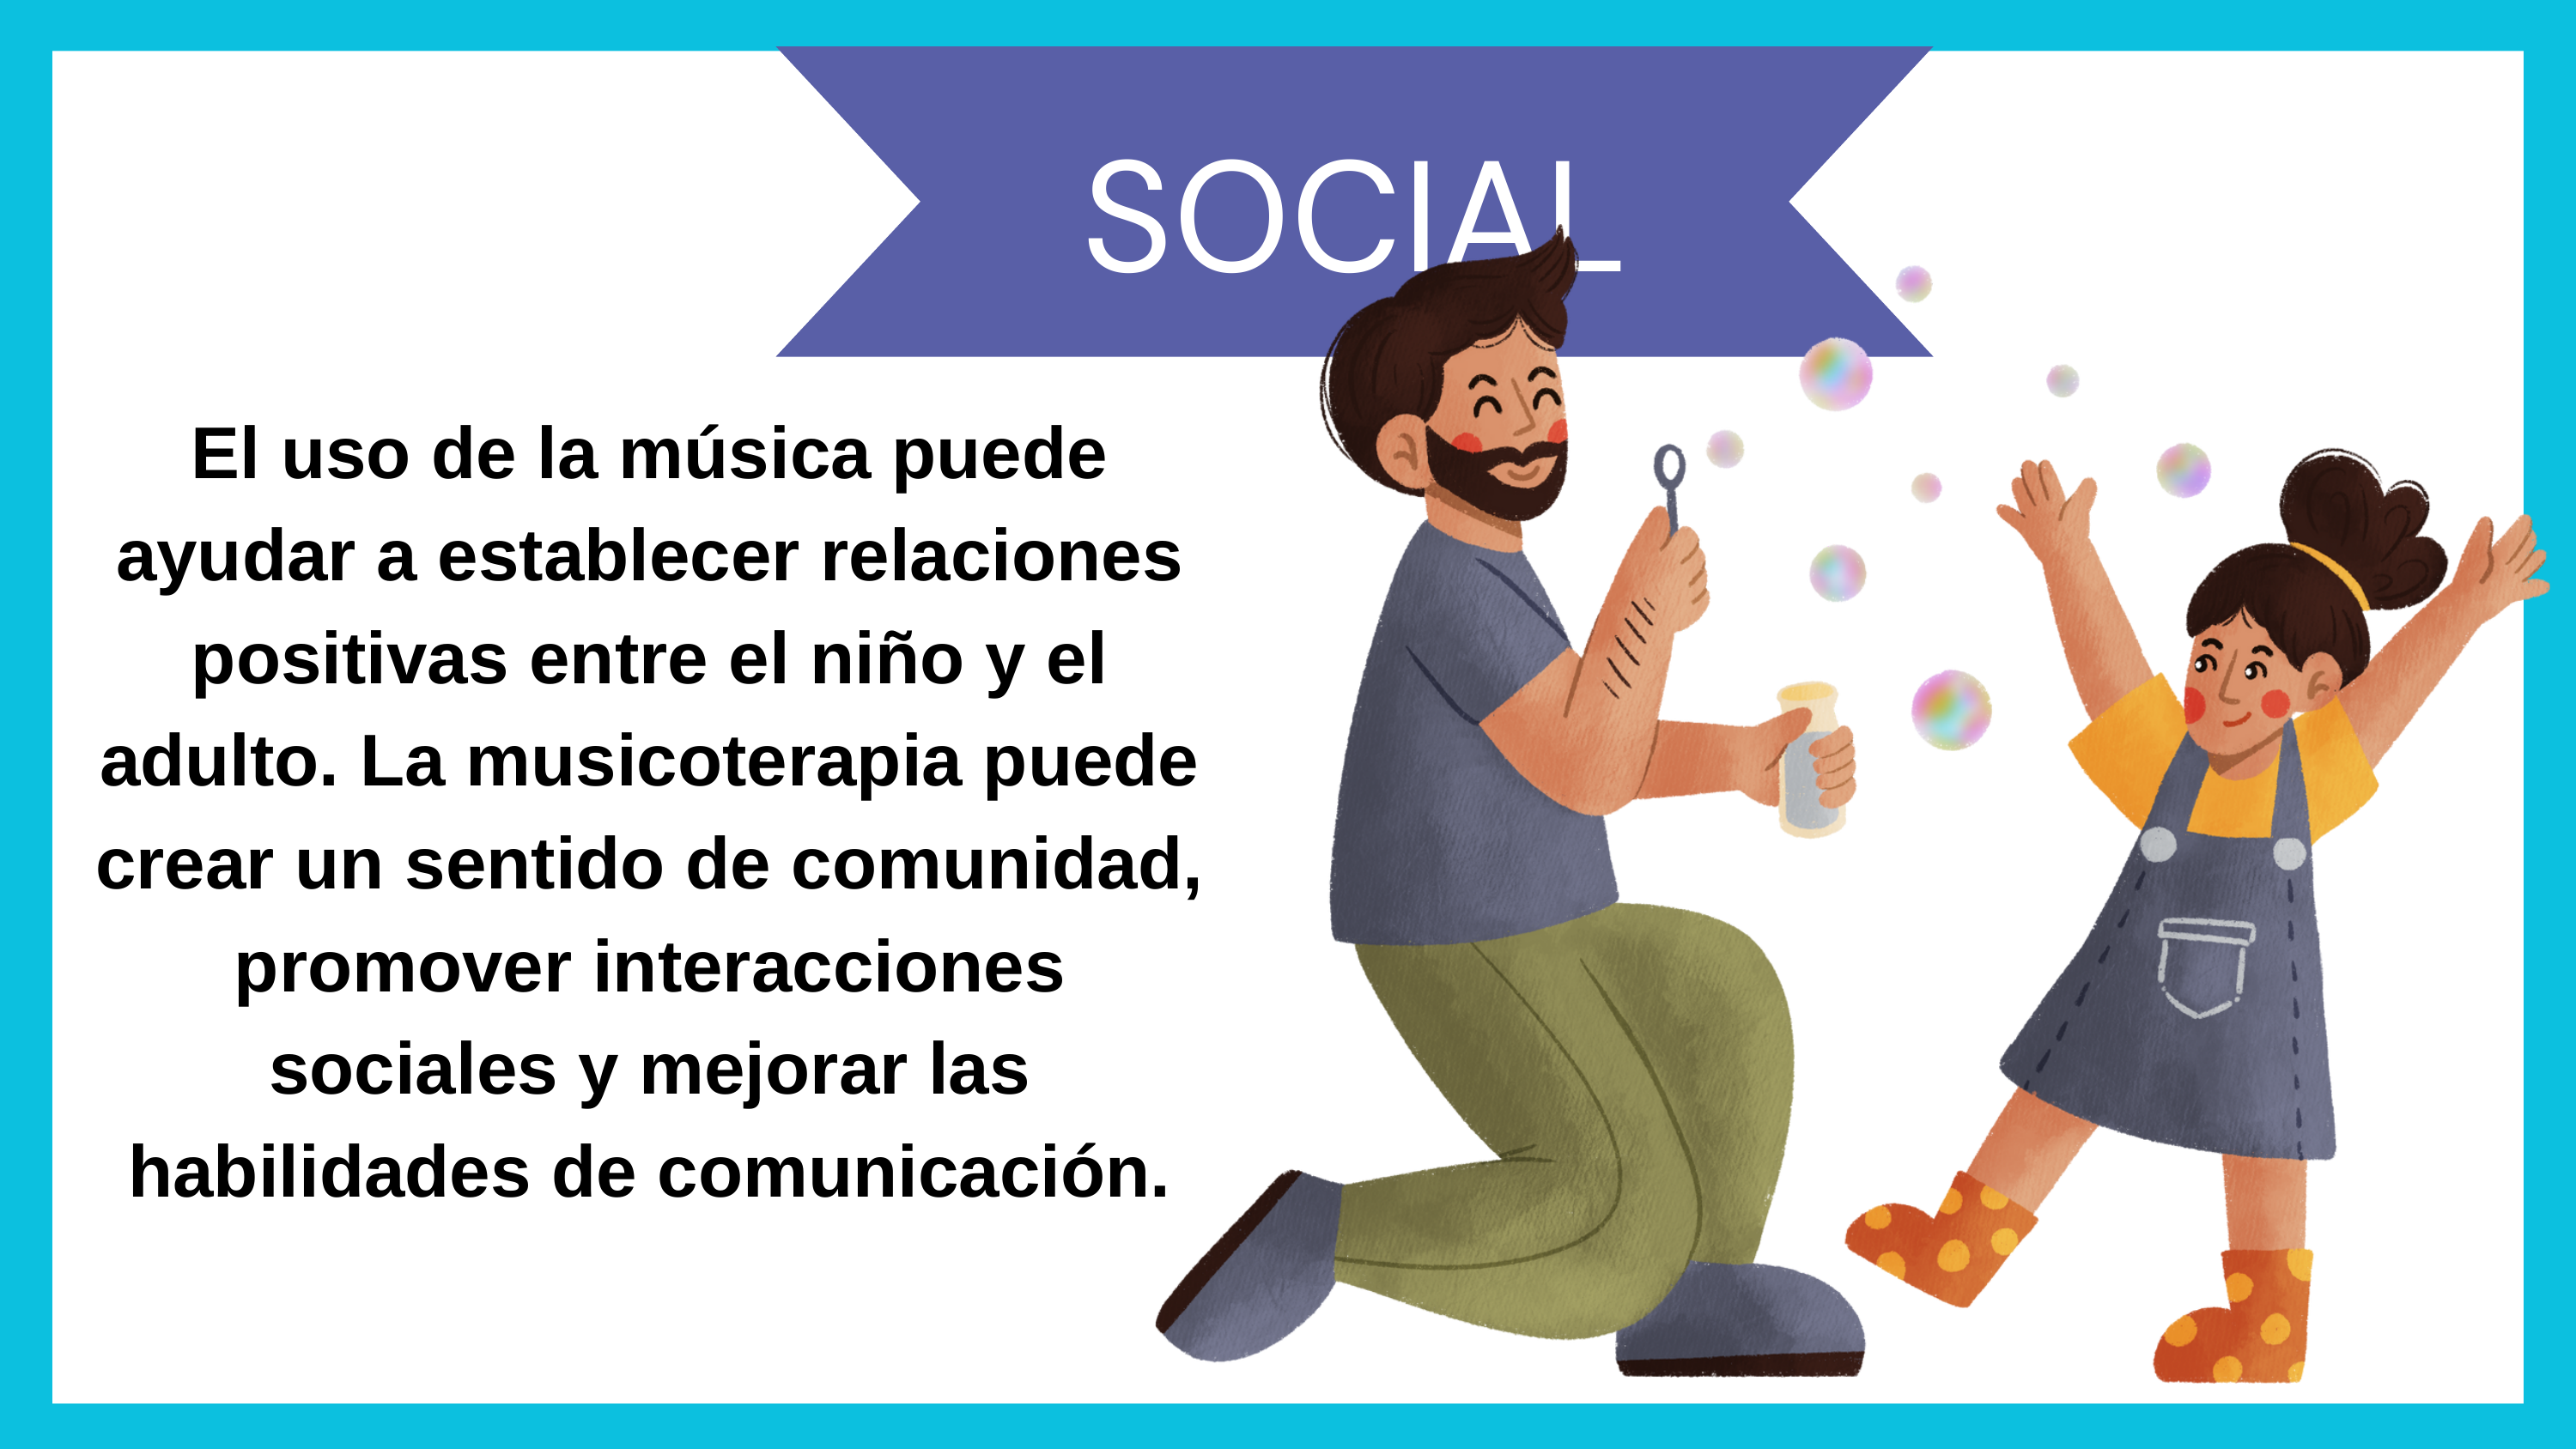

SOCIAL

El uso de la música puede ayudar a establecer relaciones positivas entre el niño y el adulto. La musicoterapia puede crear un sentido de comunidad, promover interacciones sociales y mejorar las habilidades de comunicación.